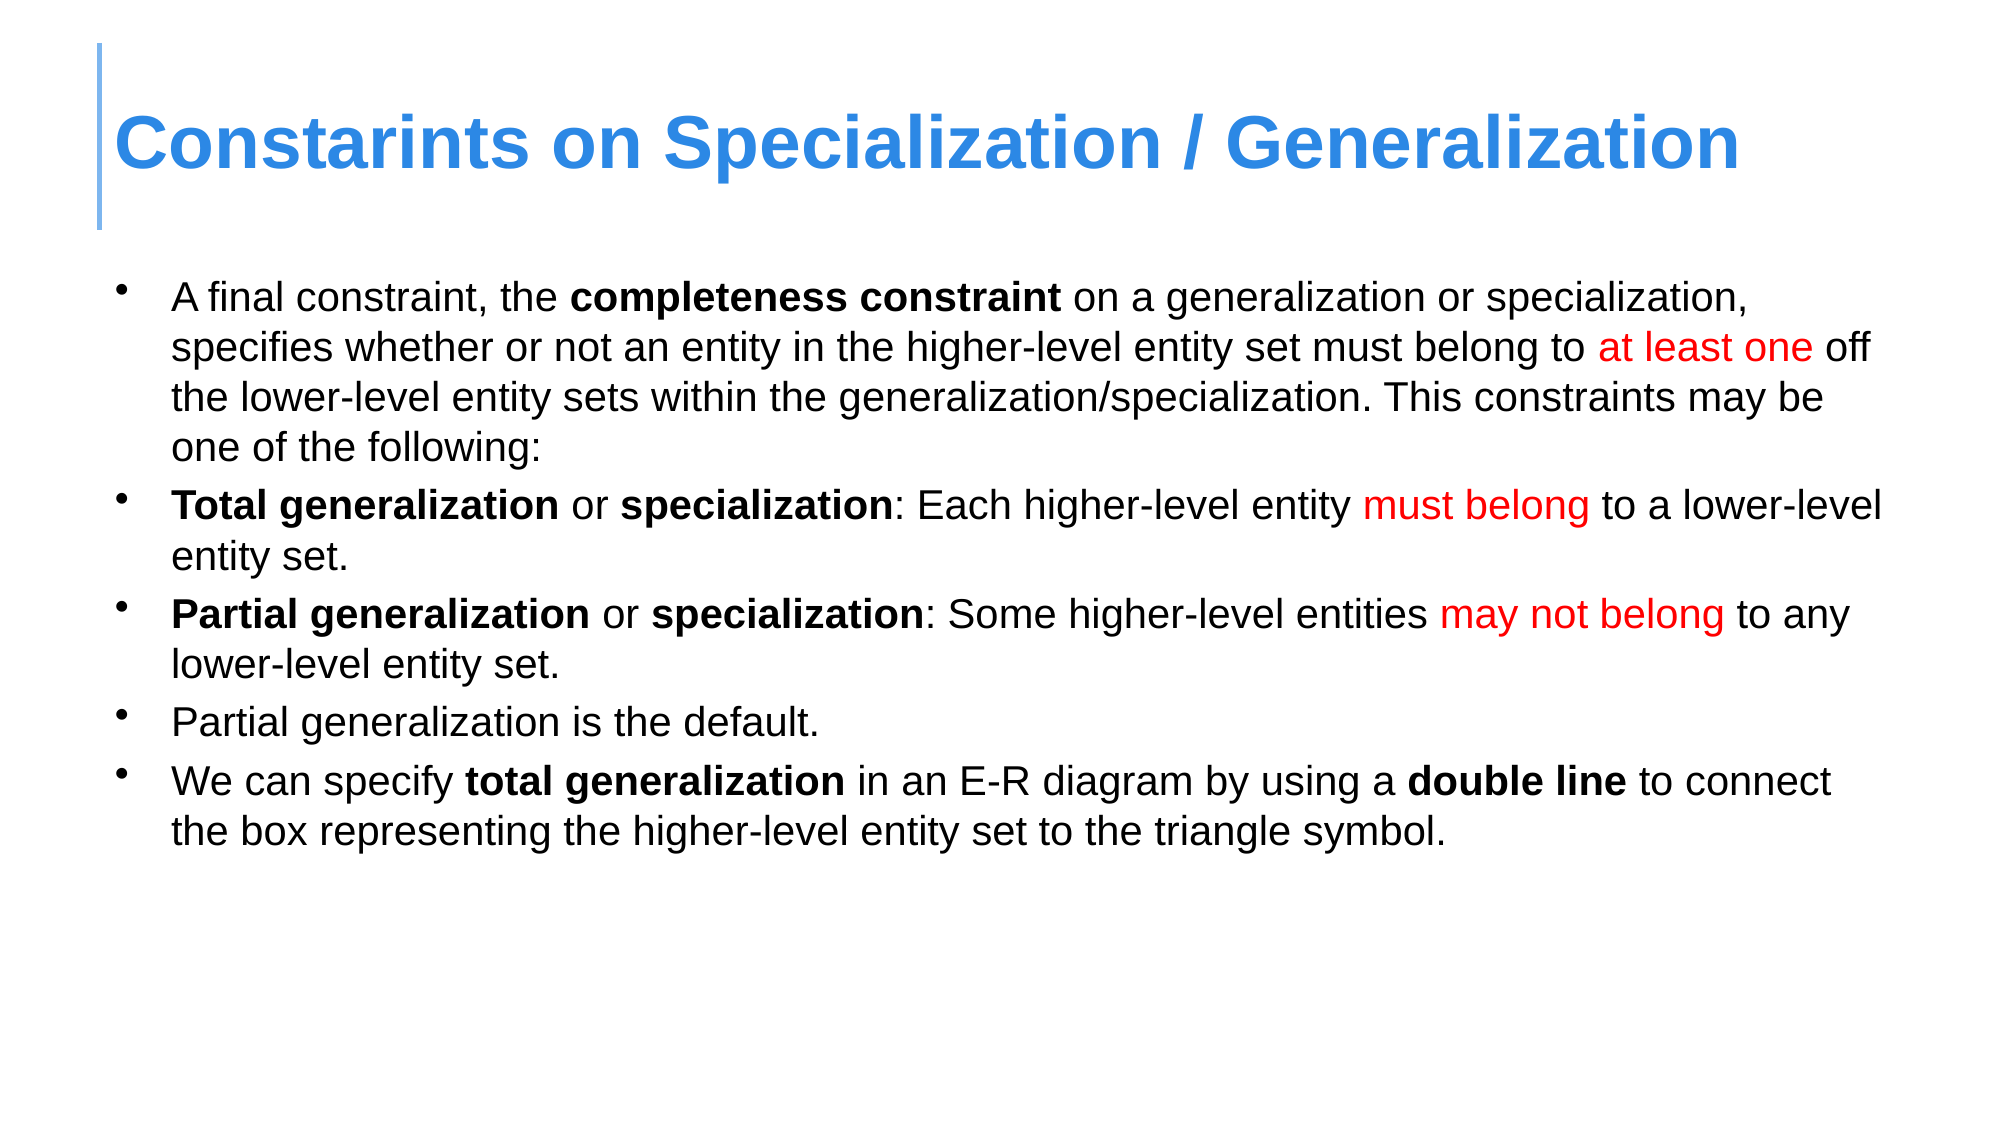

# Constarints on Specialization / Generalization
A final constraint, the completeness constraint on a generalization or specialization, specifies whether or not an entity in the higher-level entity set must belong to at least one off the lower-level entity sets within the generalization/specialization. This constraints may be one of the following:
Total generalization or specialization: Each higher-level entity must belong to a lower-level entity set.
Partial generalization or specialization: Some higher-level entities may not belong to any lower-level entity set.
Partial generalization is the default.
We can specify total generalization in an E-R diagram by using a double line to connect the box representing the higher-level entity set to the triangle symbol.